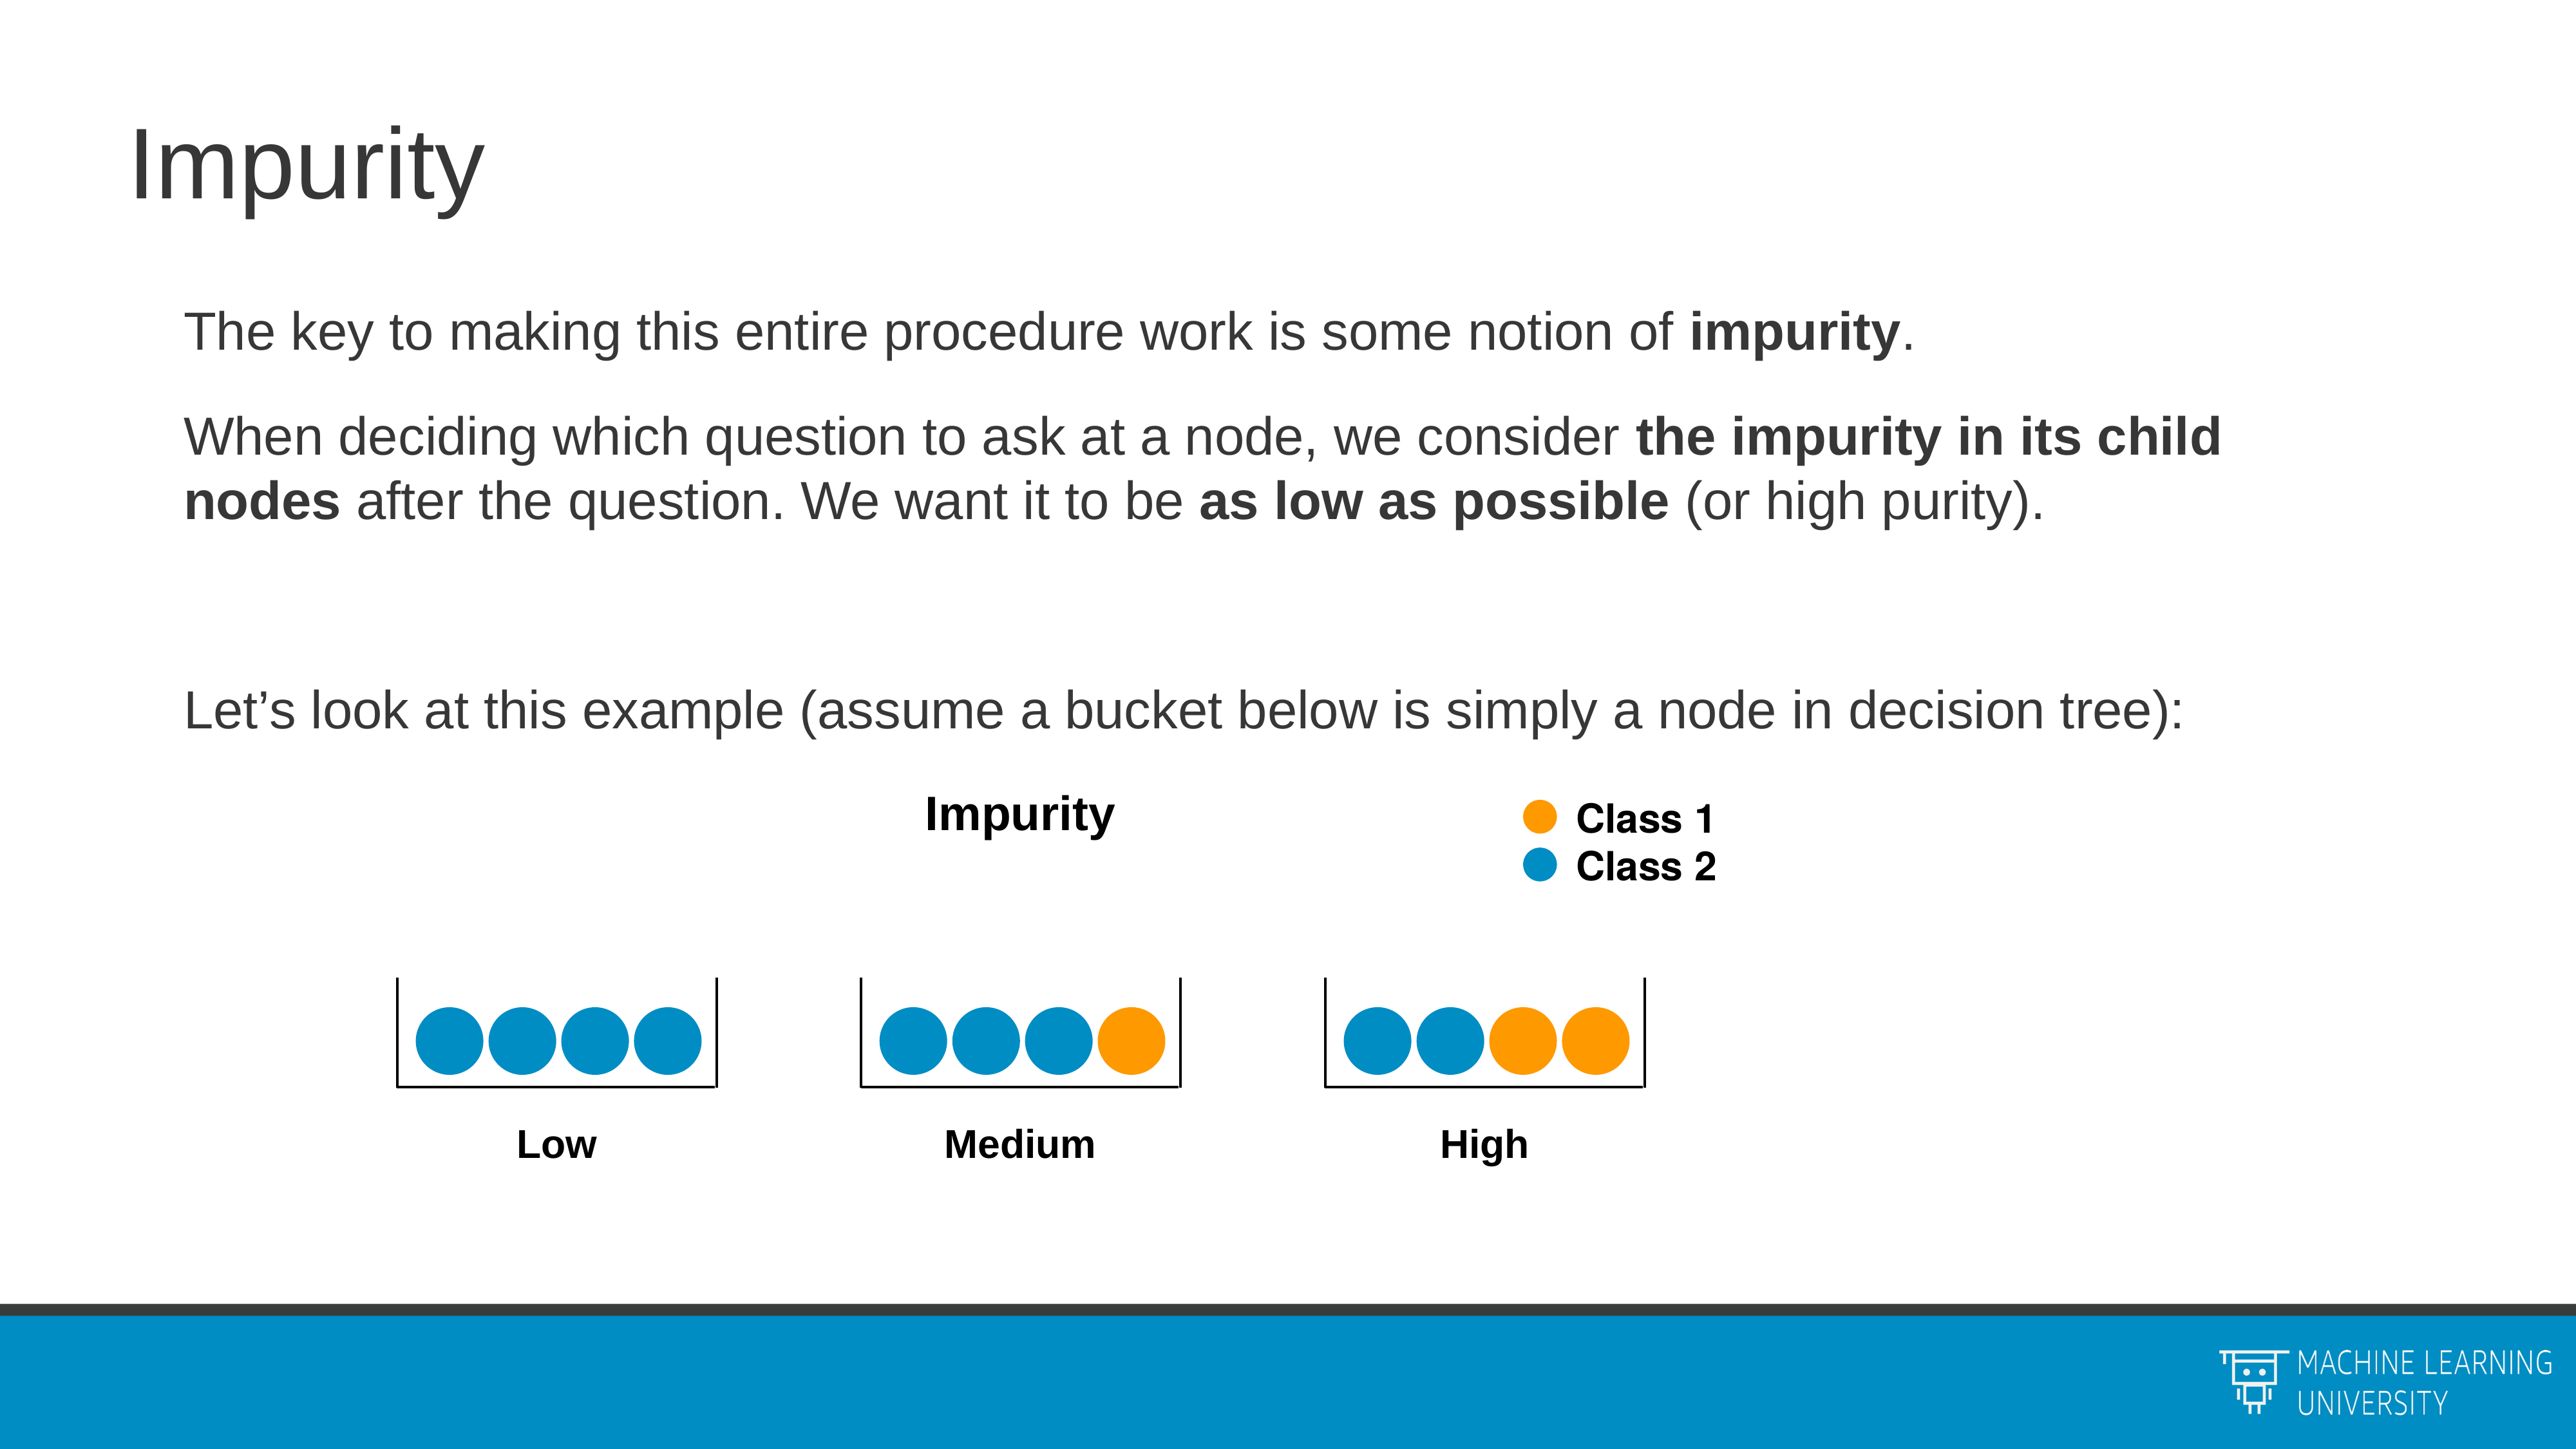

# Impurity
The key to making this entire procedure work is some notion of impurity.
When deciding which question to ask at a node, we consider the impurity in its child nodes after the question. We want it to be as low as possible (or high purity).

Let’s look at this example (assume a bucket below is simply a node in decision tree):

Impurity
Class 1

Class 2

High

Medium

Low